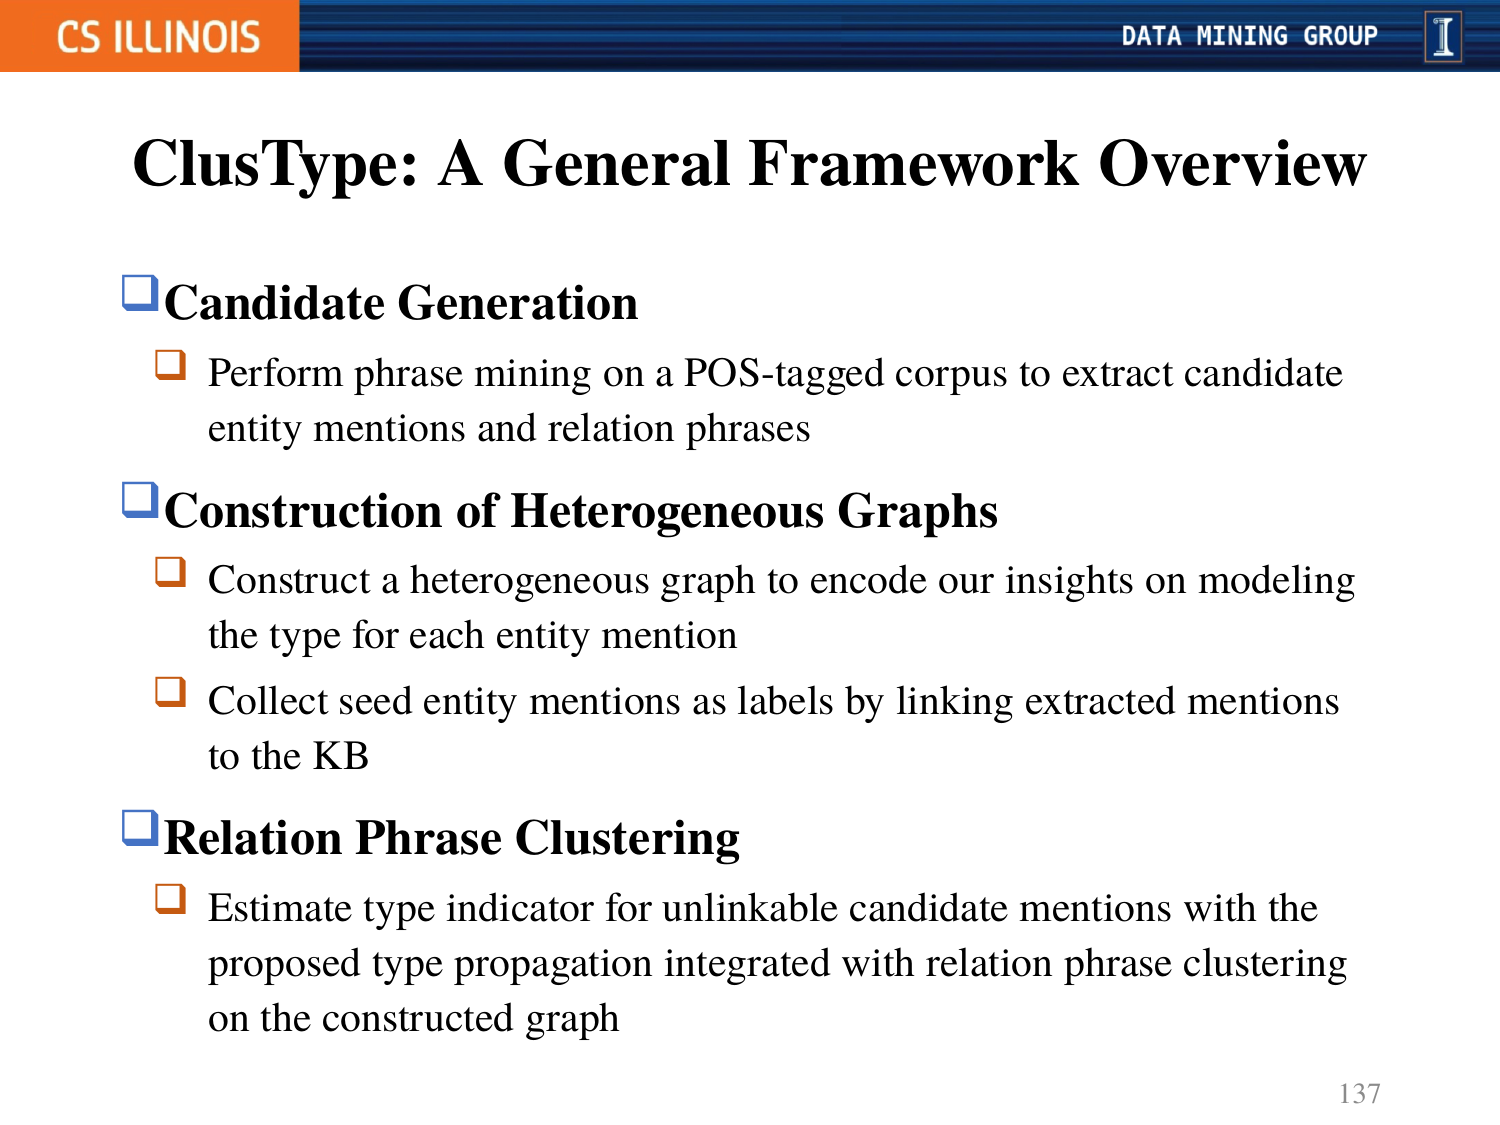

# ClusType: A General Framework Overview
Candidate Generation
Perform phrase mining on a POS-tagged corpus to extract candidate entity mentions and relation phrases
Construction of Heterogeneous Graphs
Construct a heterogeneous graph to encode our insights on modeling the type for each entity mention
Collect seed entity mentions as labels by linking extracted mentions to the KB
Relation Phrase Clustering
Estimate type indicator for unlinkable candidate mentions with the proposed type propagation integrated with relation phrase clustering on the constructed graph
137